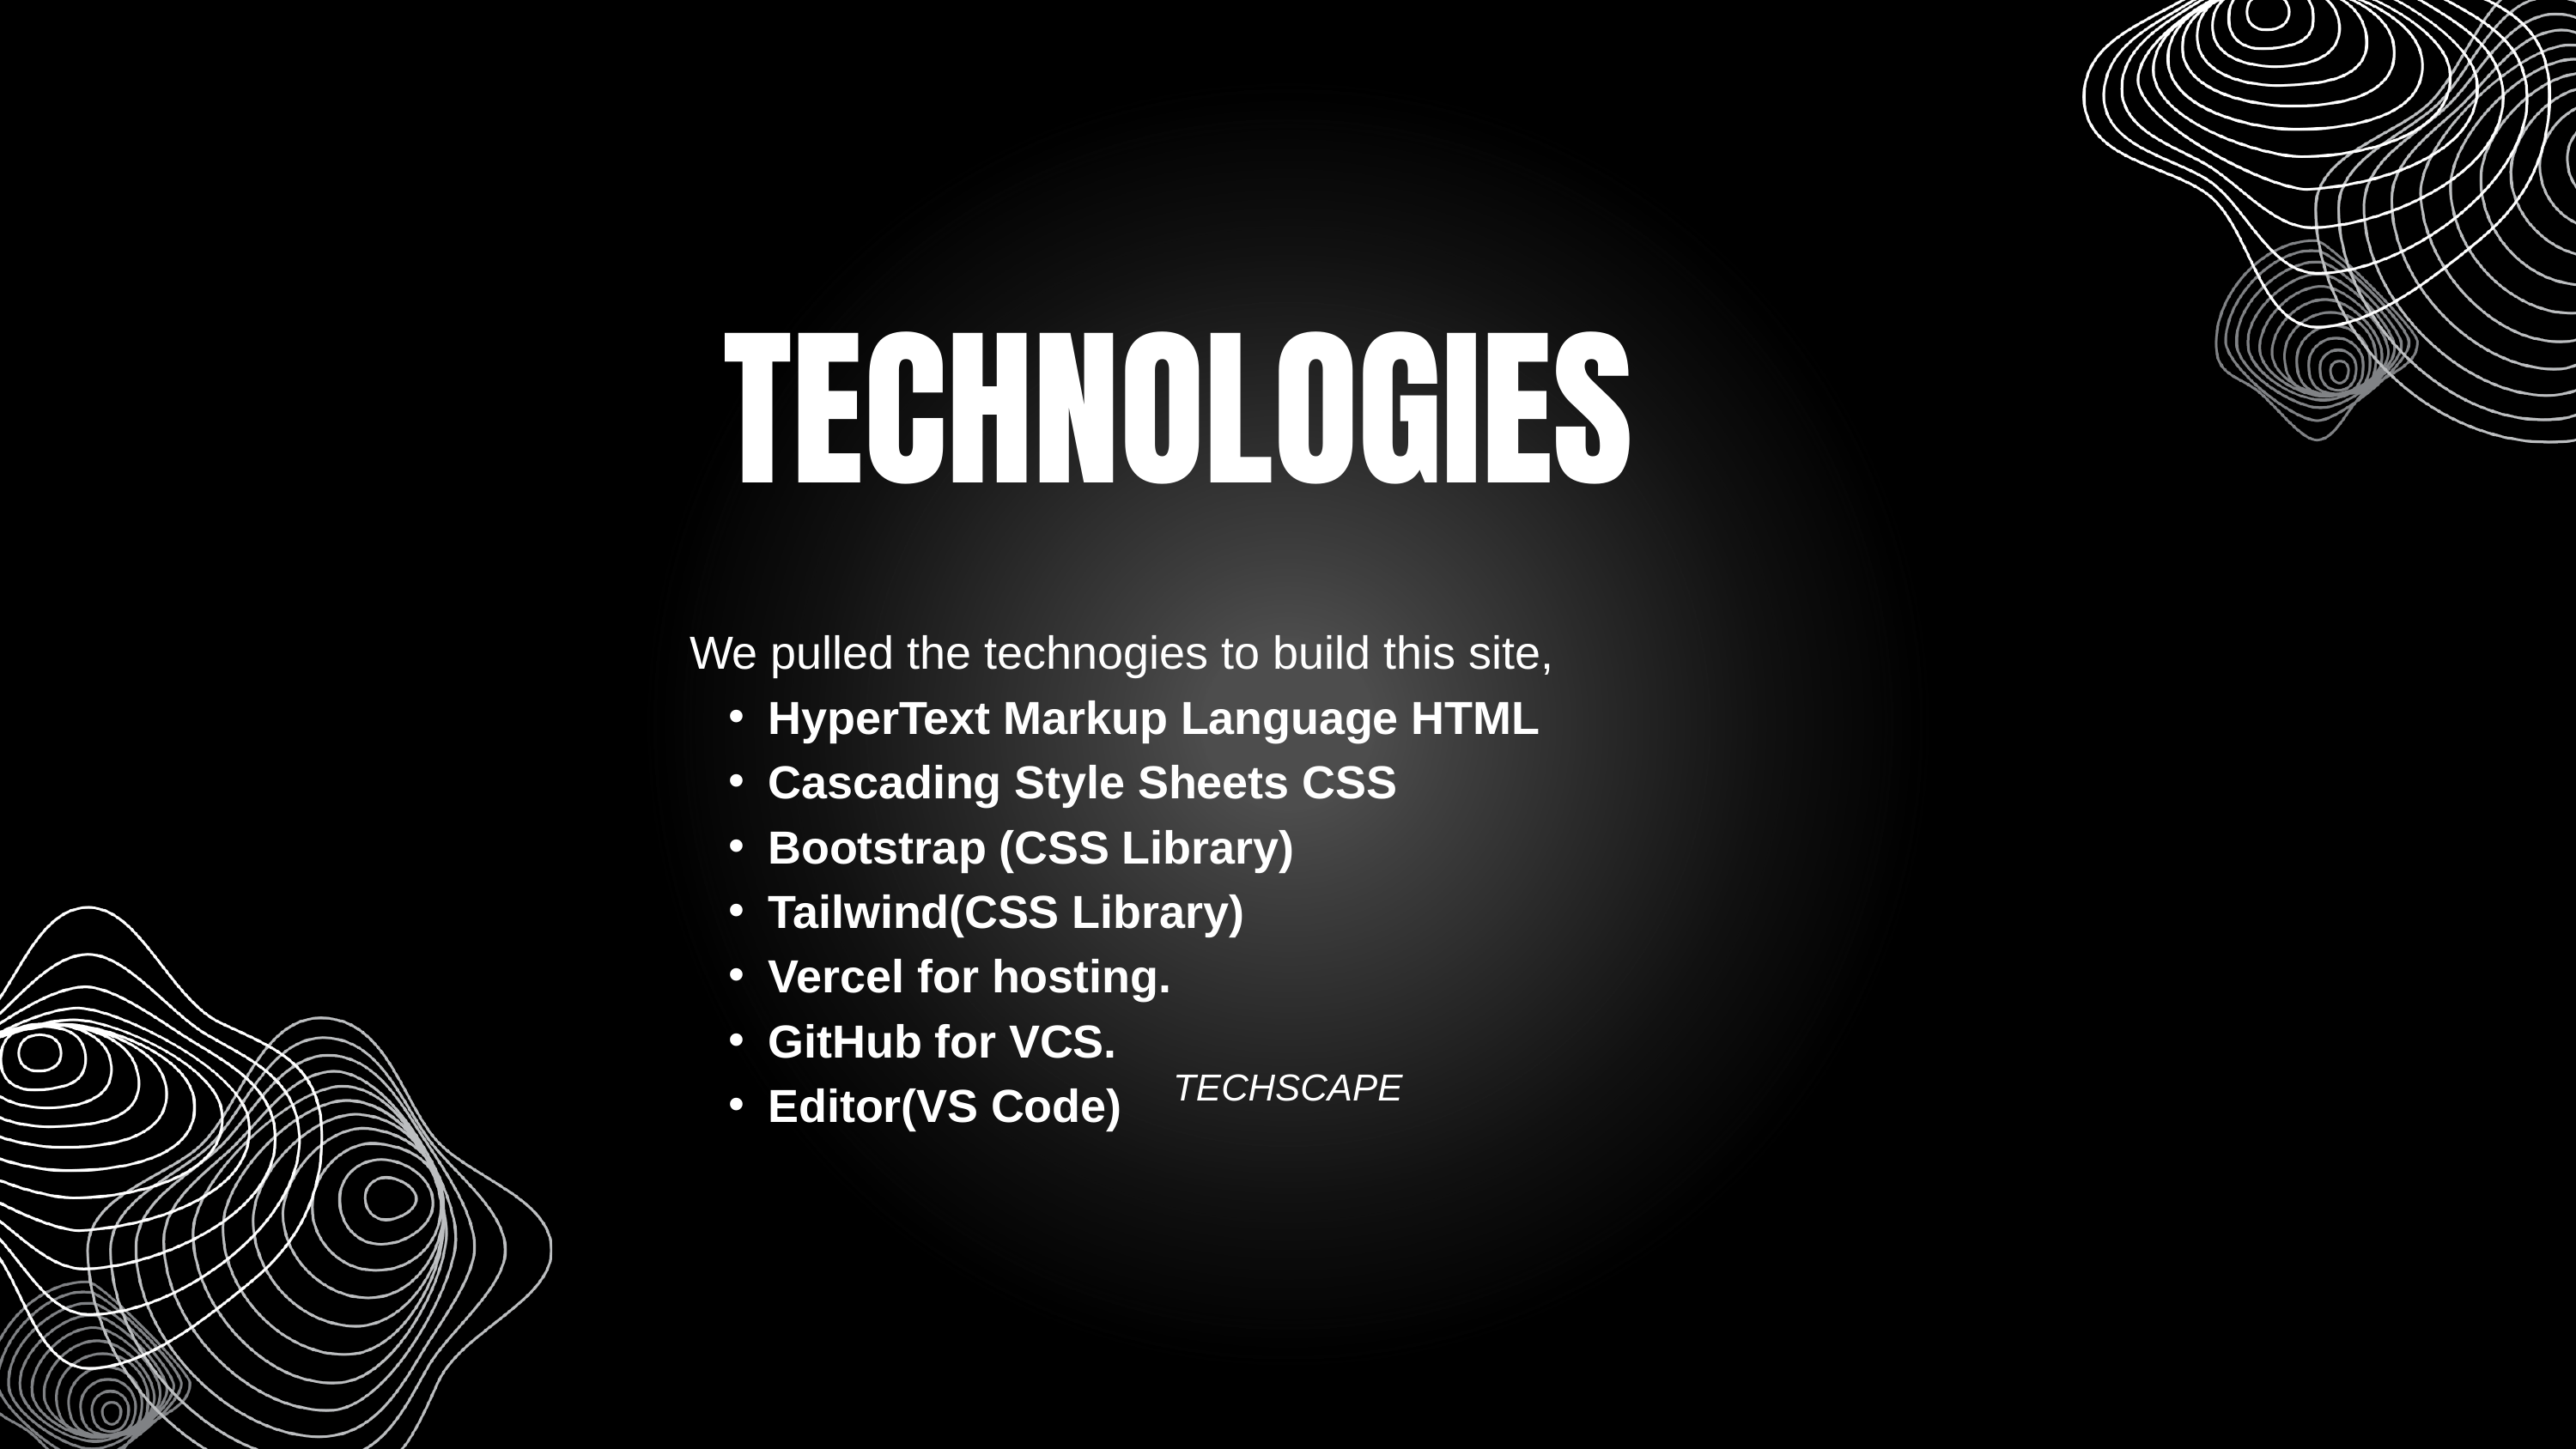

TECHNOLOGIES
We pulled the technogies to build this site,
HyperText Markup Language HTML
Cascading Style Sheets CSS
Bootstrap (CSS Library)
Tailwind(CSS Library)
Vercel for hosting.
GitHub for VCS.
Editor(VS Code)

TECHSCAPE